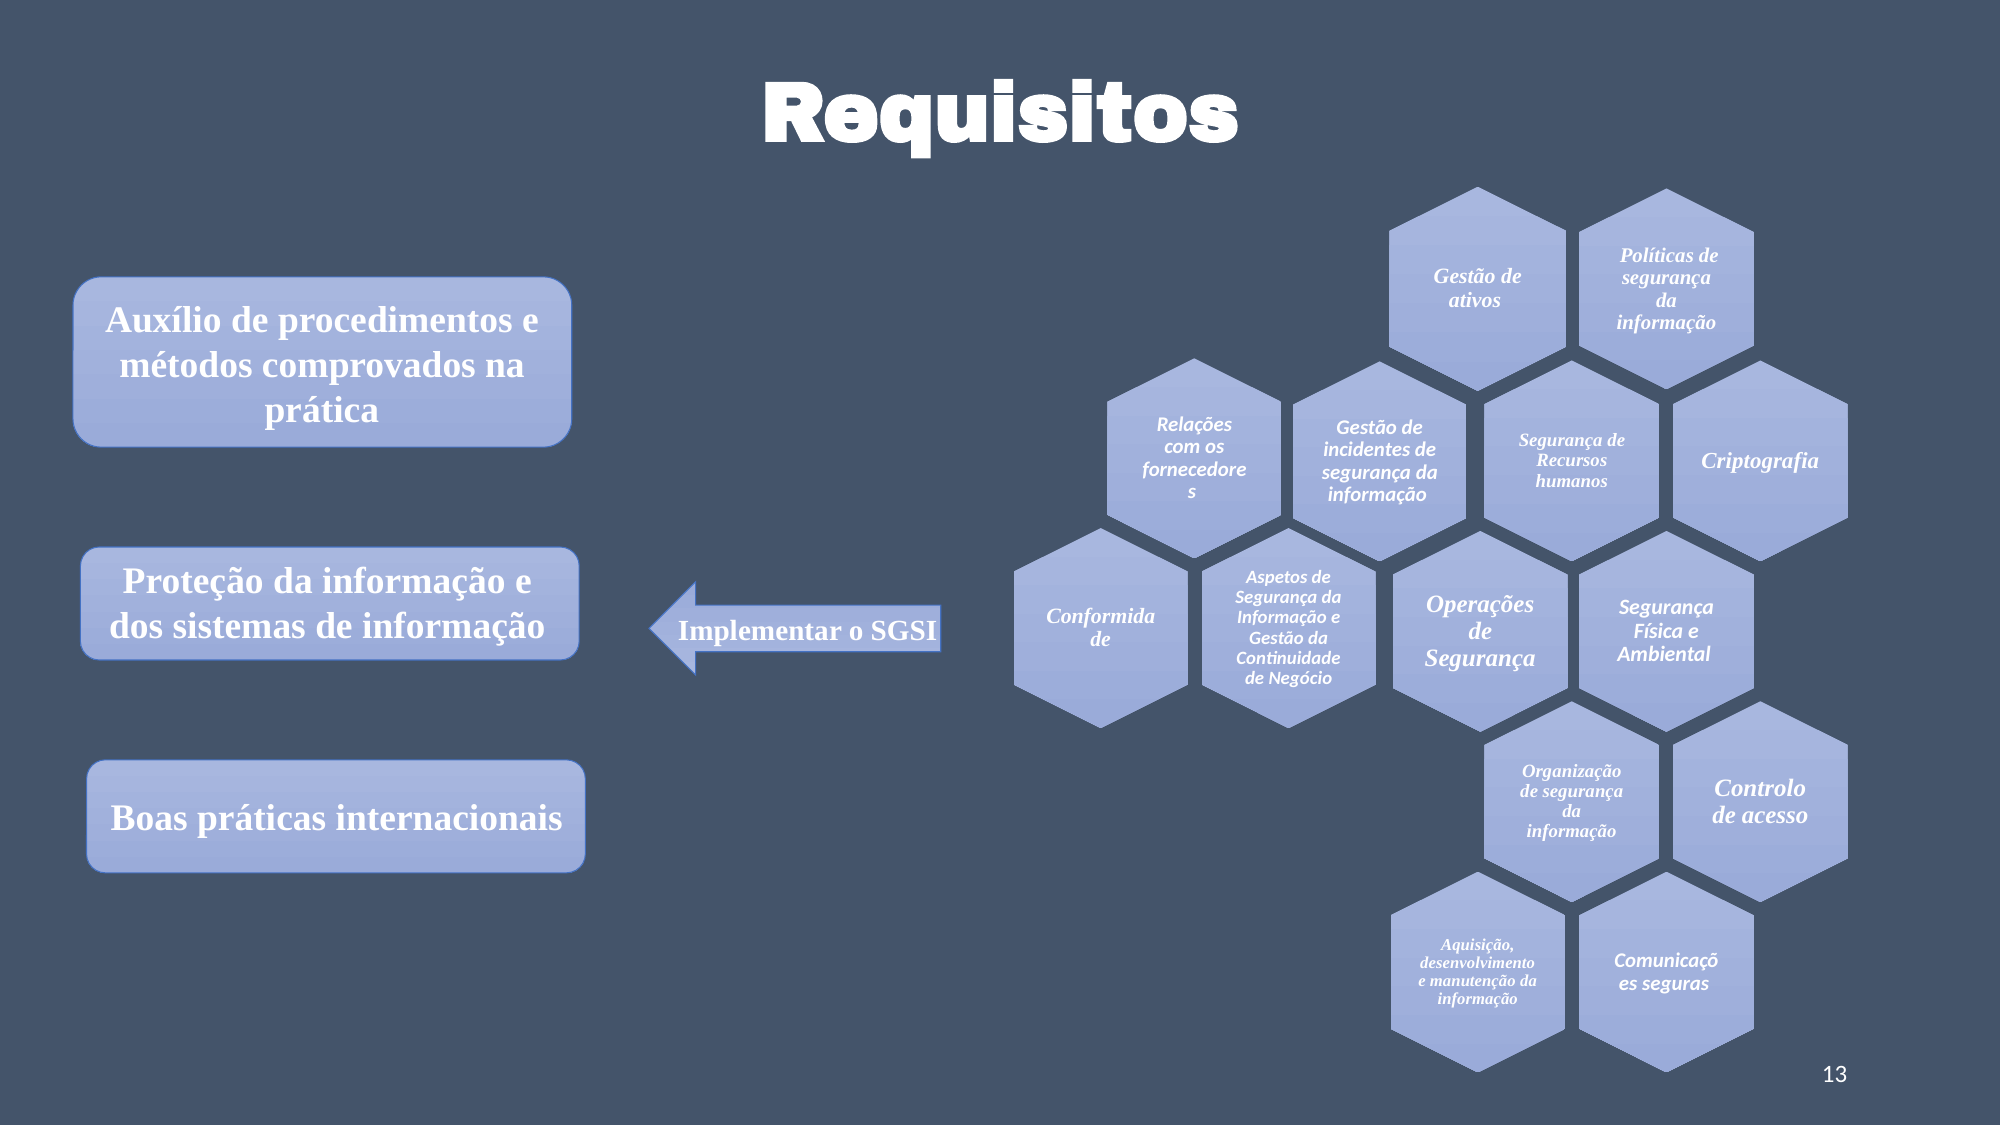

# Requisitos
 Políticas de segurança da informação
Gestão de ativos
Segurança de Recursos humanos
Criptografia
Segurança Física e Ambiental
Operações de Segurança
Organização de segurança da informação
Controlo de acesso
Comunicações seguras
Aquisição, desenvolvimento e manutenção da informação
Relações com os fornecedores
Gestão de incidentes de segurança da informação
Aspetos de Segurança da Informação e Gestão da Continuidade de Negócio
Conformidade

Auxílio de procedimentos e métodos comprovados na prática

Proteção da informação e dos sistemas de informação

Implementar o SGSI

Boas práticas internacionais
13